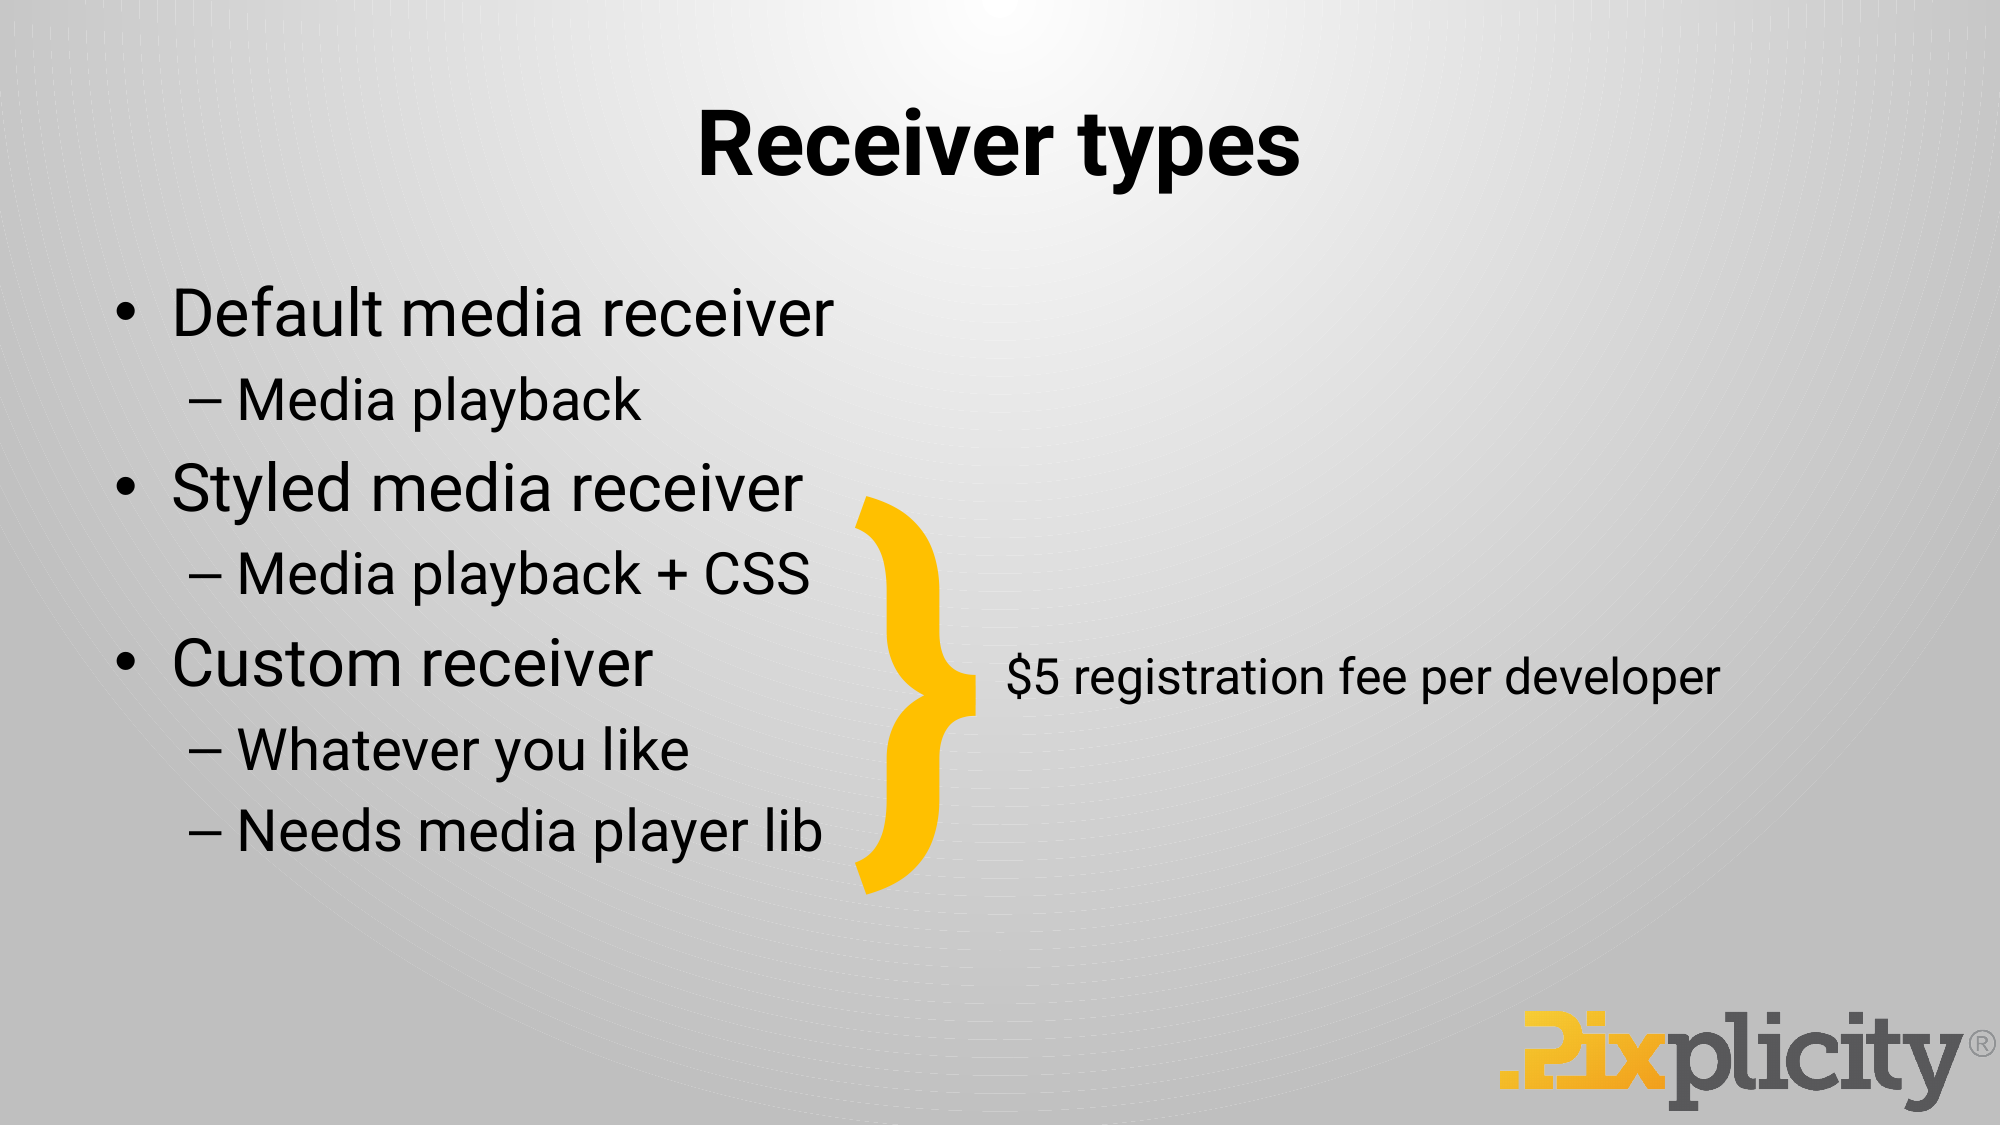

# Receiver types
Default media receiver
Media playback
Styled media receiver
Media playback + CSS
Custom receiver
Whatever you like
Needs media player lib
}
$5 registration fee per developer